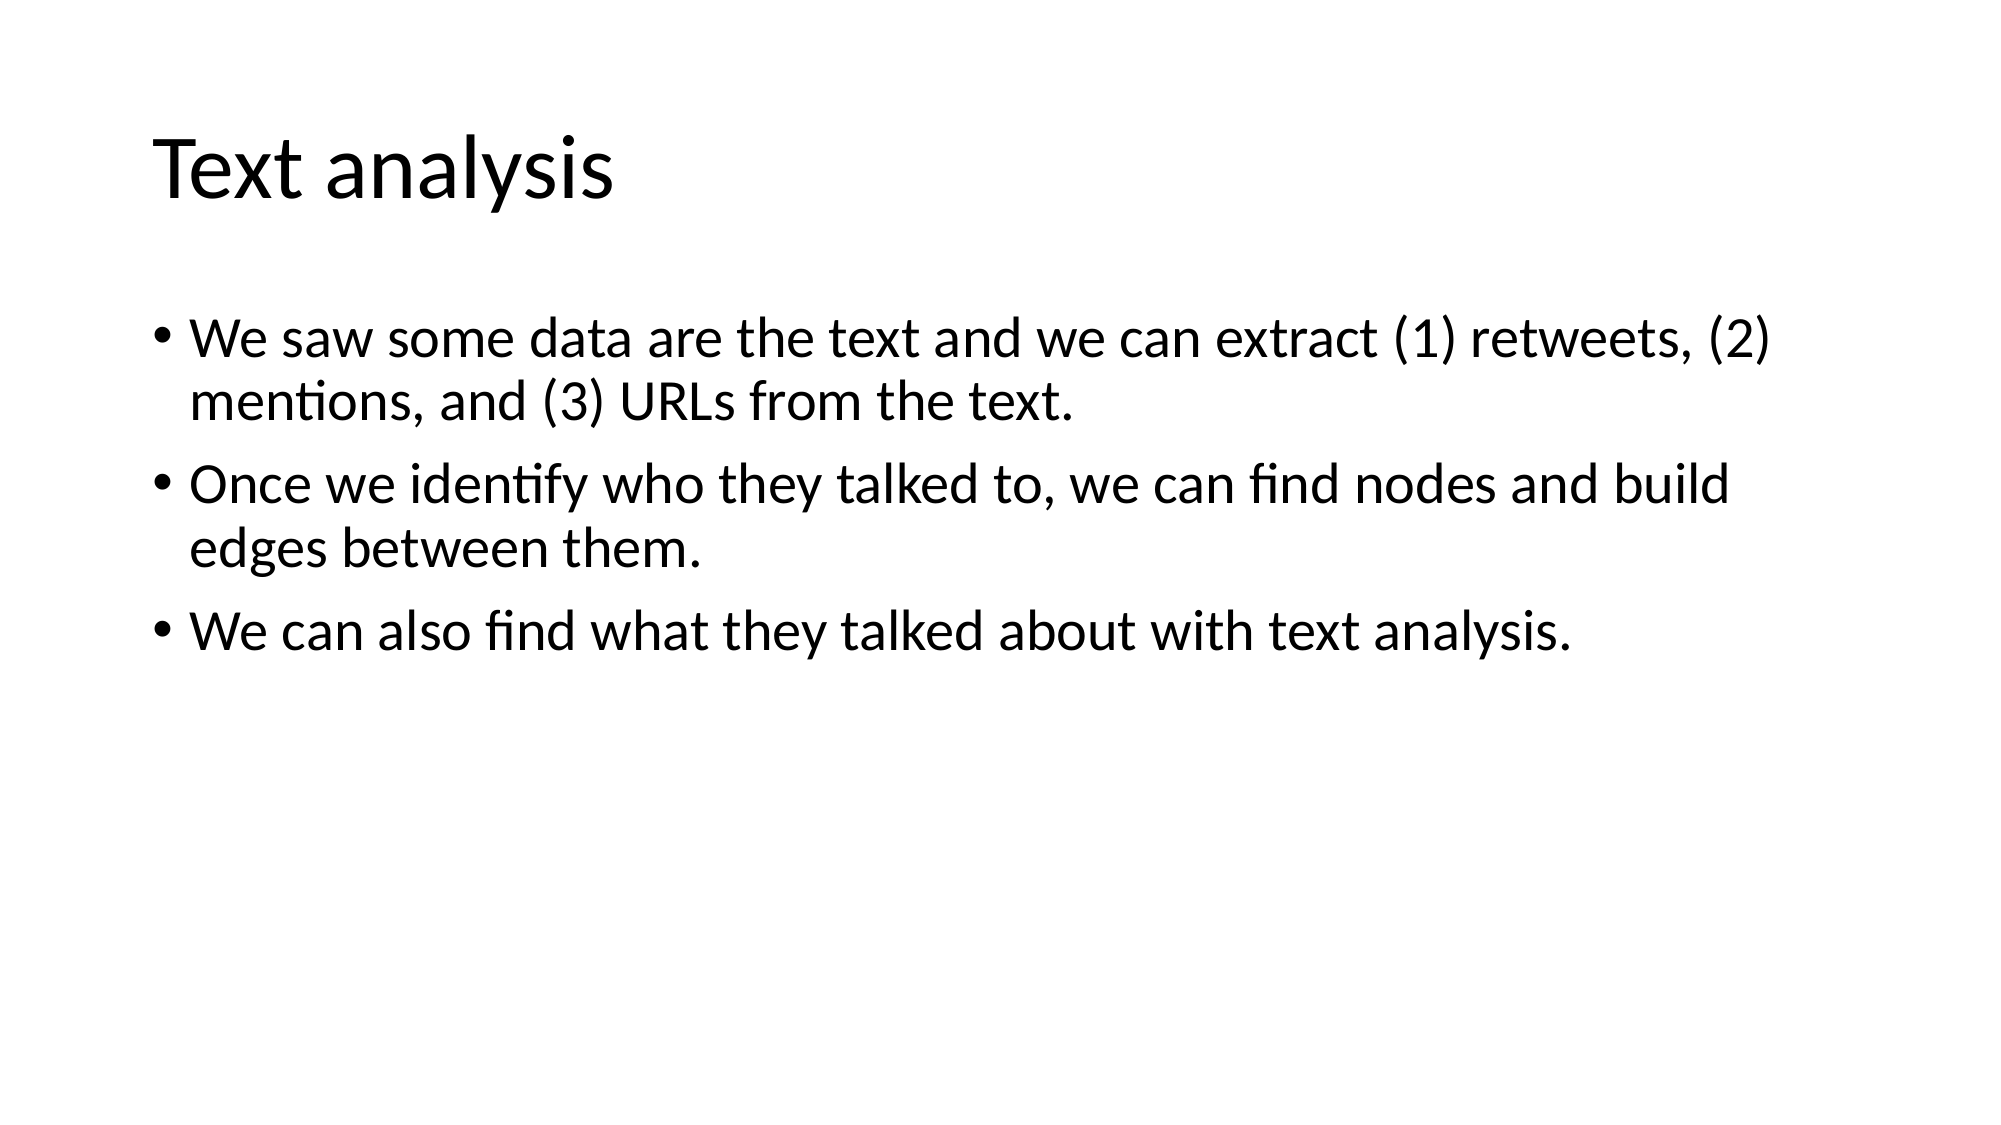

# Text analysis
We saw some data are the text and we can extract (1) retweets, (2) mentions, and (3) URLs from the text.
Once we identify who they talked to, we can find nodes and build edges between them.
We can also find what they talked about with text analysis.